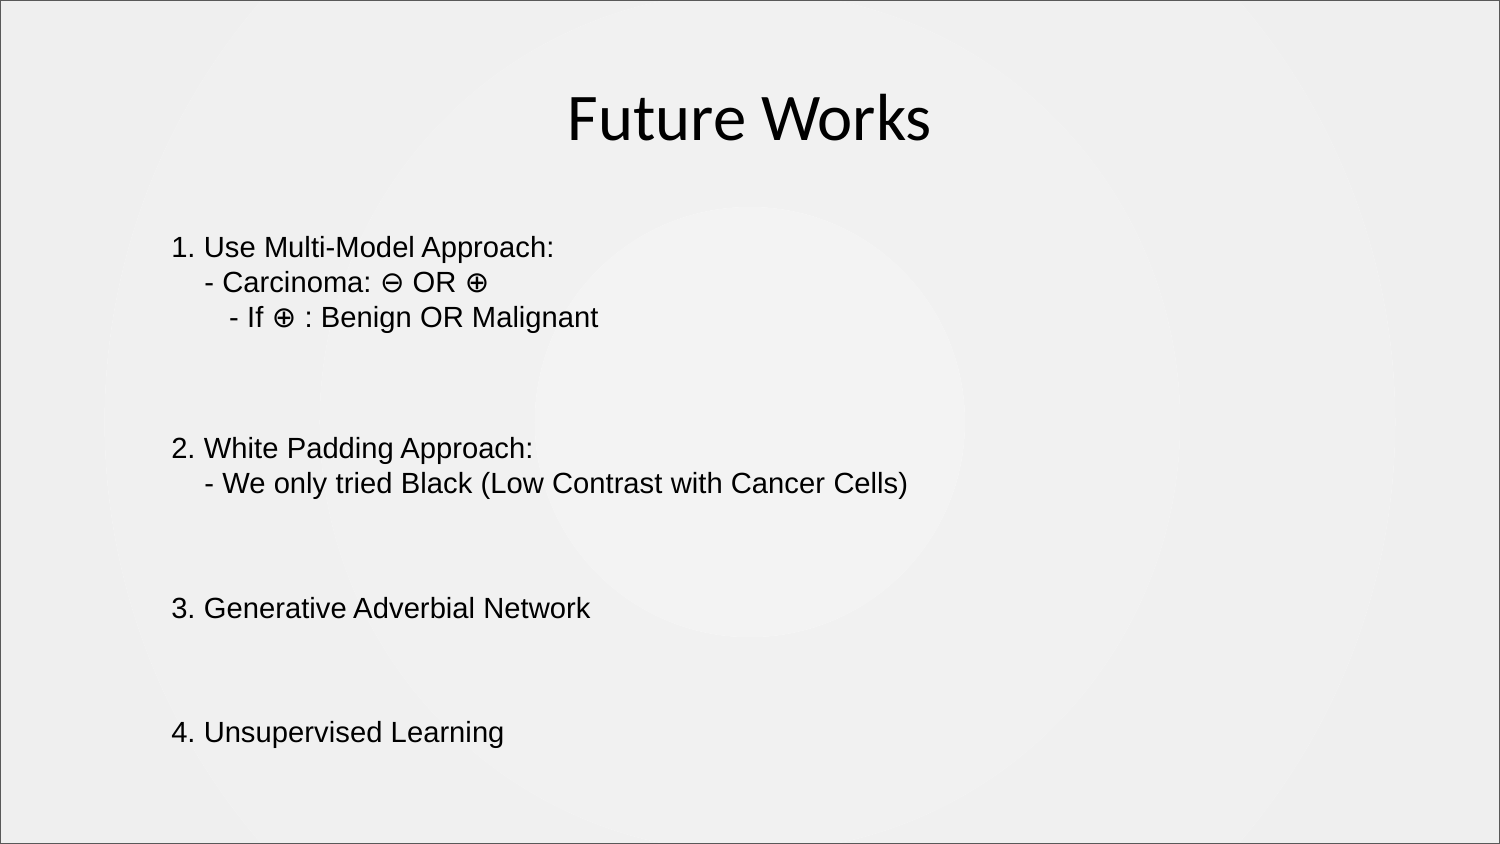

Future Works
1. Use Multi-Model Approach:
    - Carcinoma: ⊖ OR ⊕
       - If ⊕ : Benign OR Malignant
2. White Padding Approach:
    - We only tried Black (Low Contrast with Cancer Cells)
3. Generative Adverbial Network
4. Unsupervised Learning